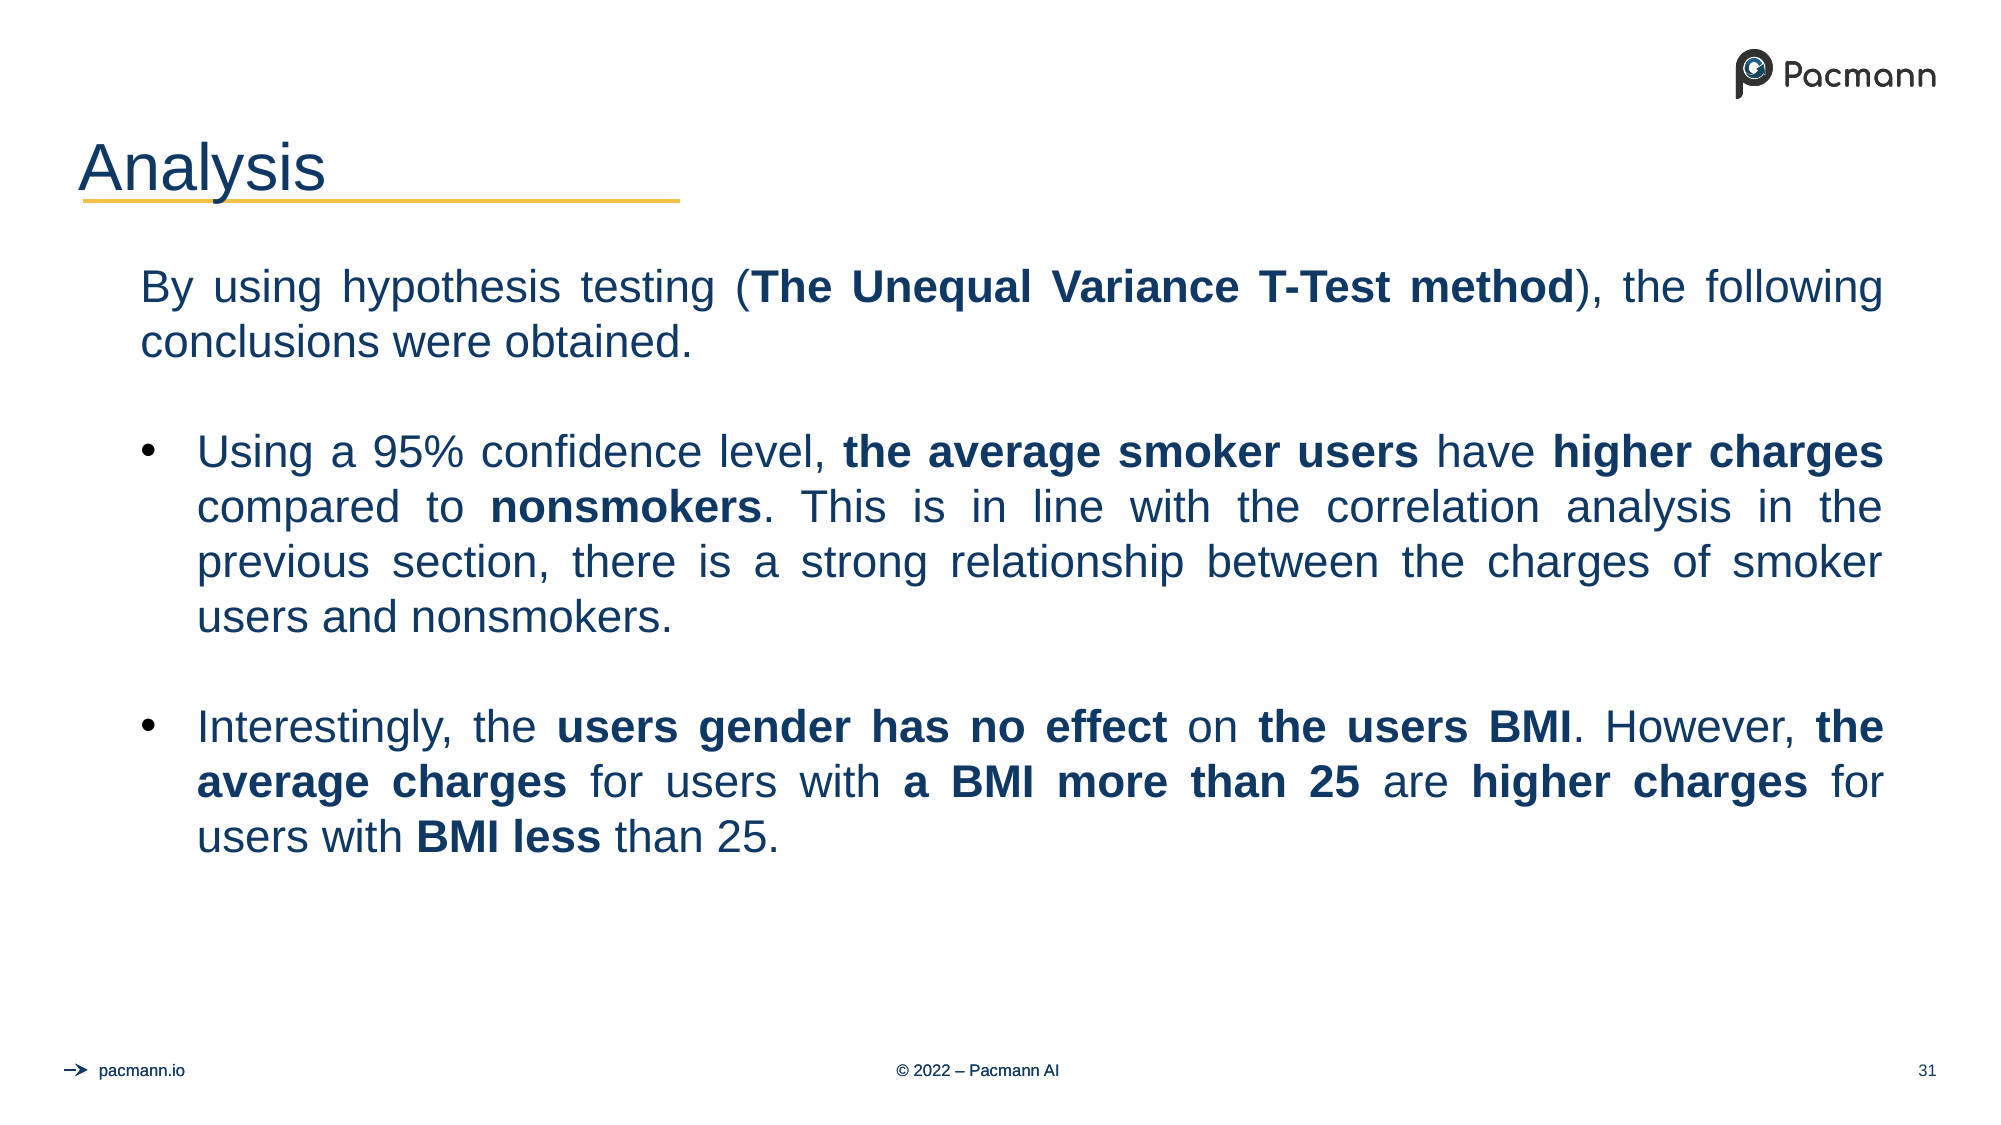

# Analysis
By using hypothesis testing (The Unequal Variance T-Test method), the following conclusions were obtained.

Using a 95% confidence level, the average smoker users have higher charges compared to nonsmokers. This is in line with the correlation analysis in the previous section, there is a strong relationship between the charges of smoker users and nonsmokers.

Interestingly, the users gender has no effect on the users BMI. However, the average charges for users with a BMI more than 25 are higher charges for users with BMI less than 25.